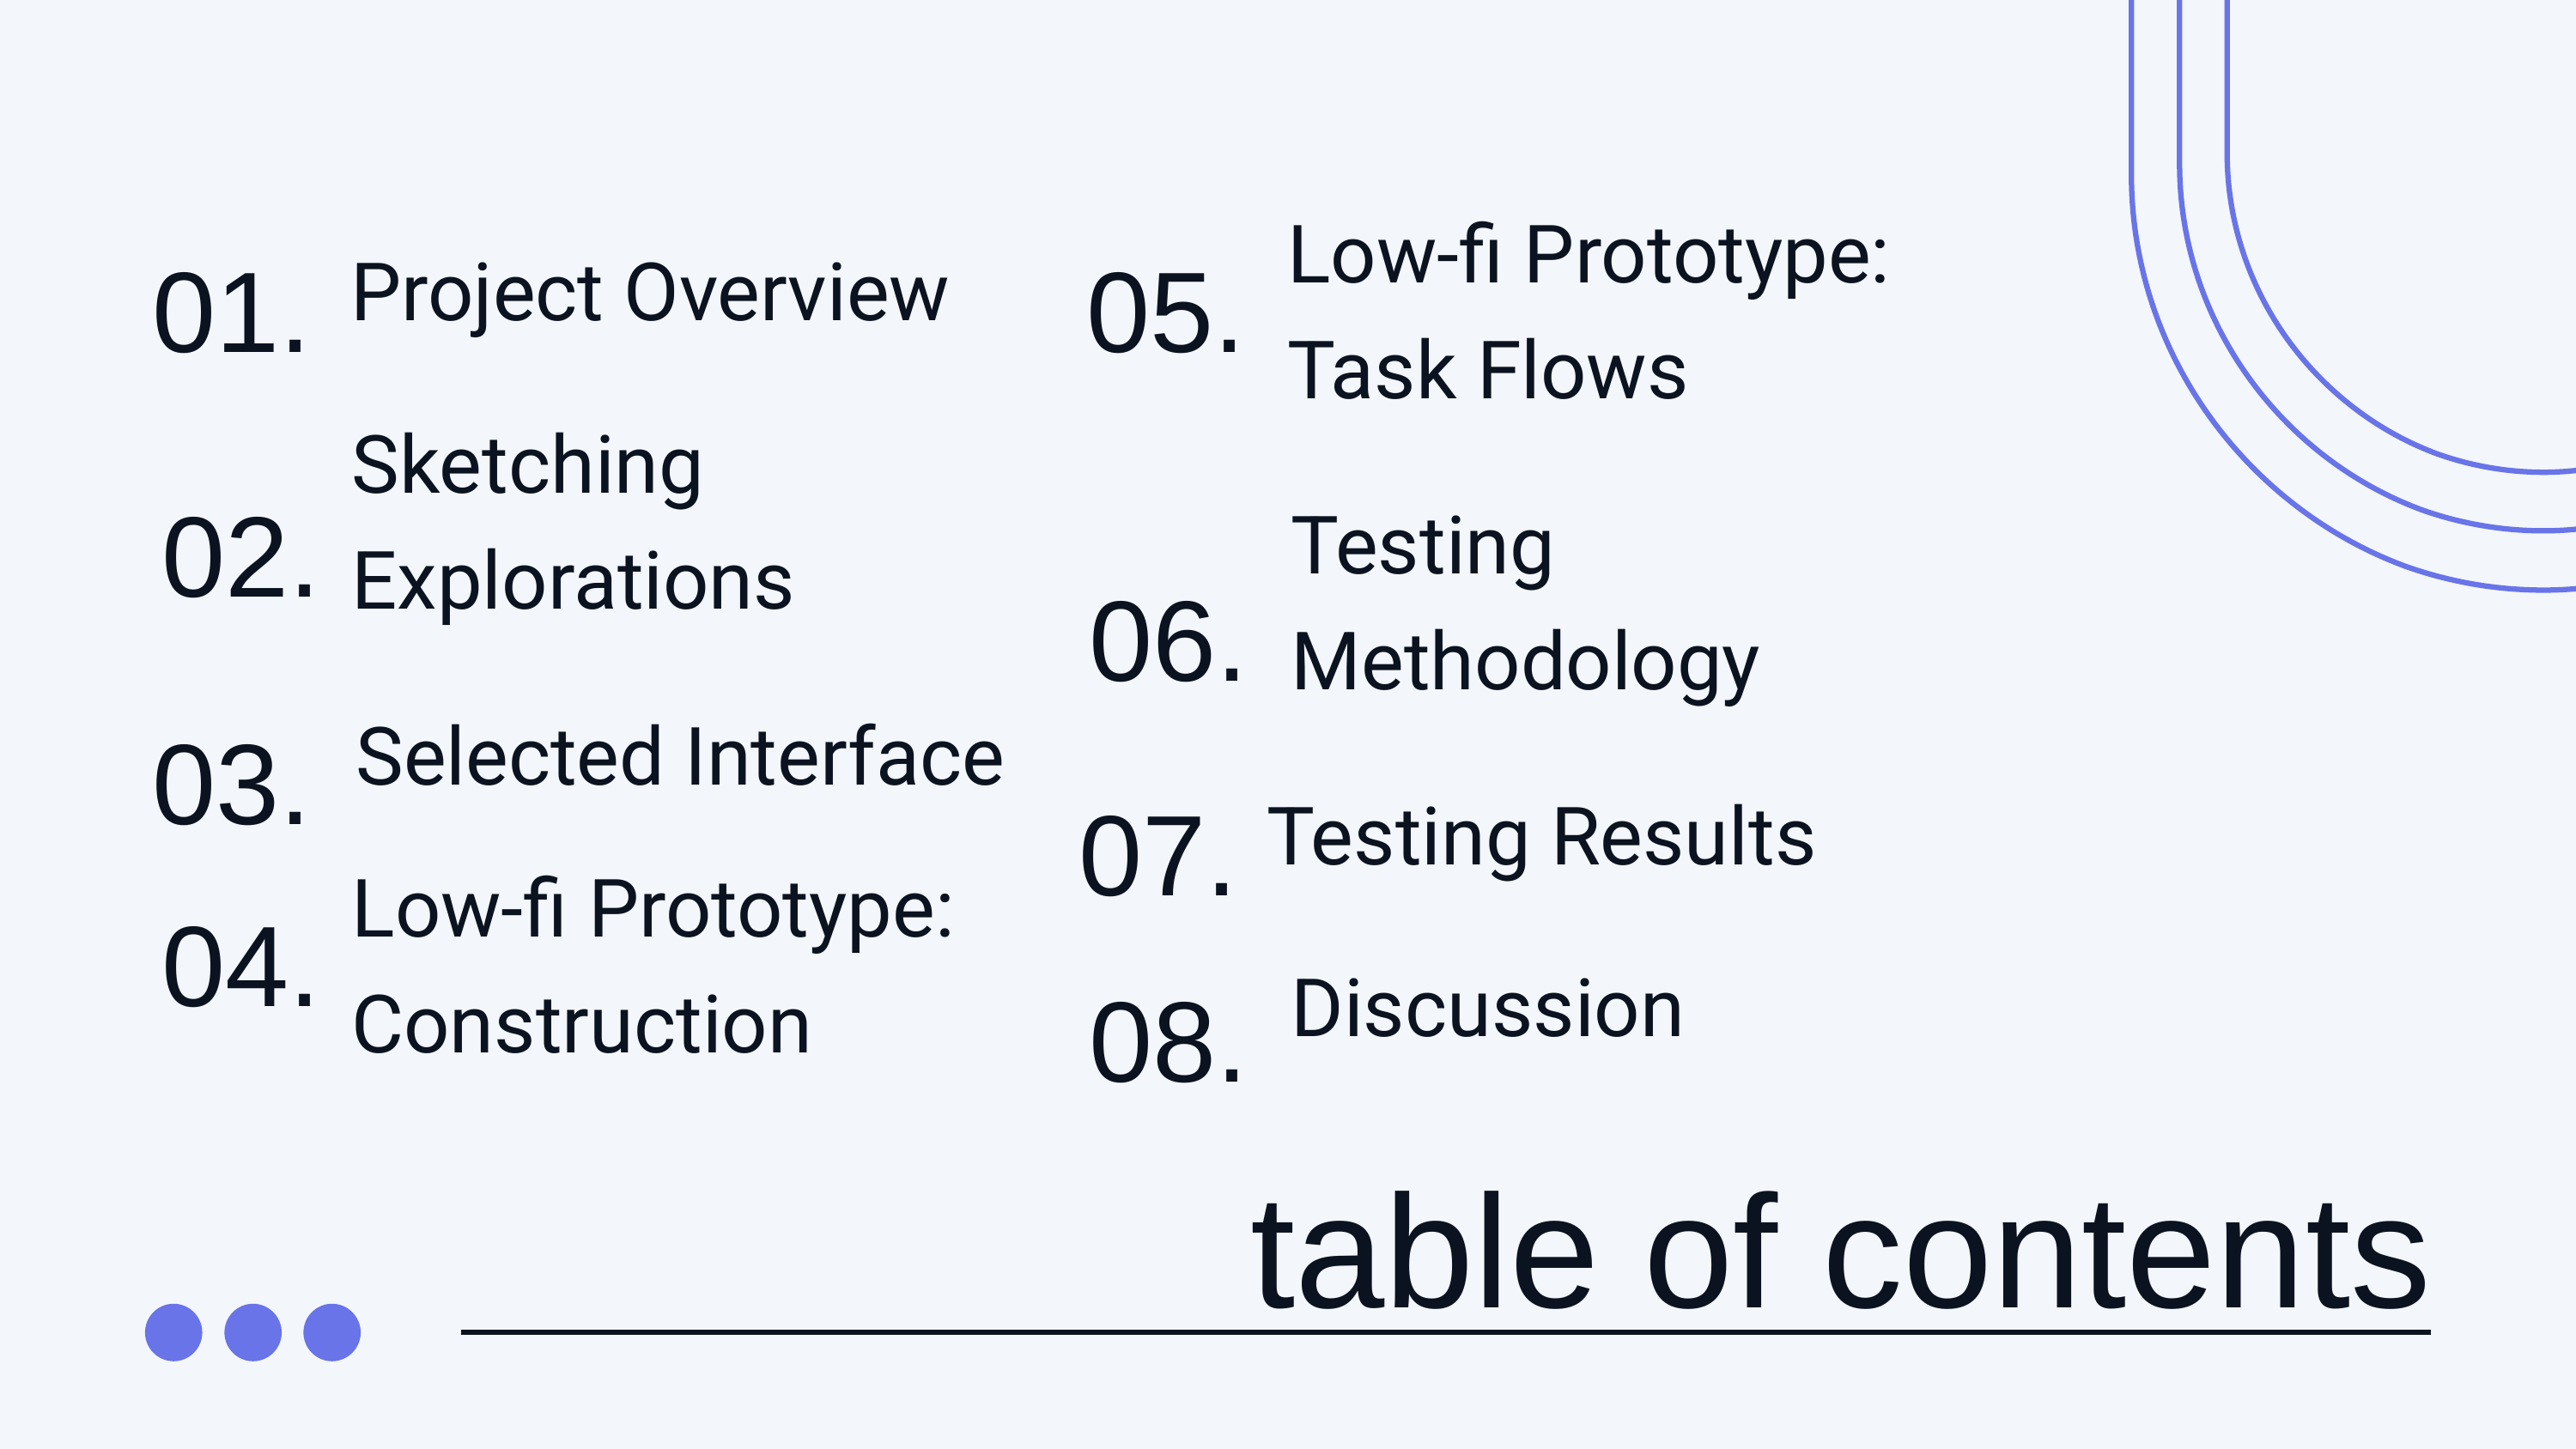

01.
05.
Low-fi Prototype: Task Flows
Project Overview
Sketching Explorations
02.
Testing Methodology
06.
03.
Selected Interface
07.
Testing Results
04.
Low-fi Prototype: Construction
08.
Discussion
table of contents